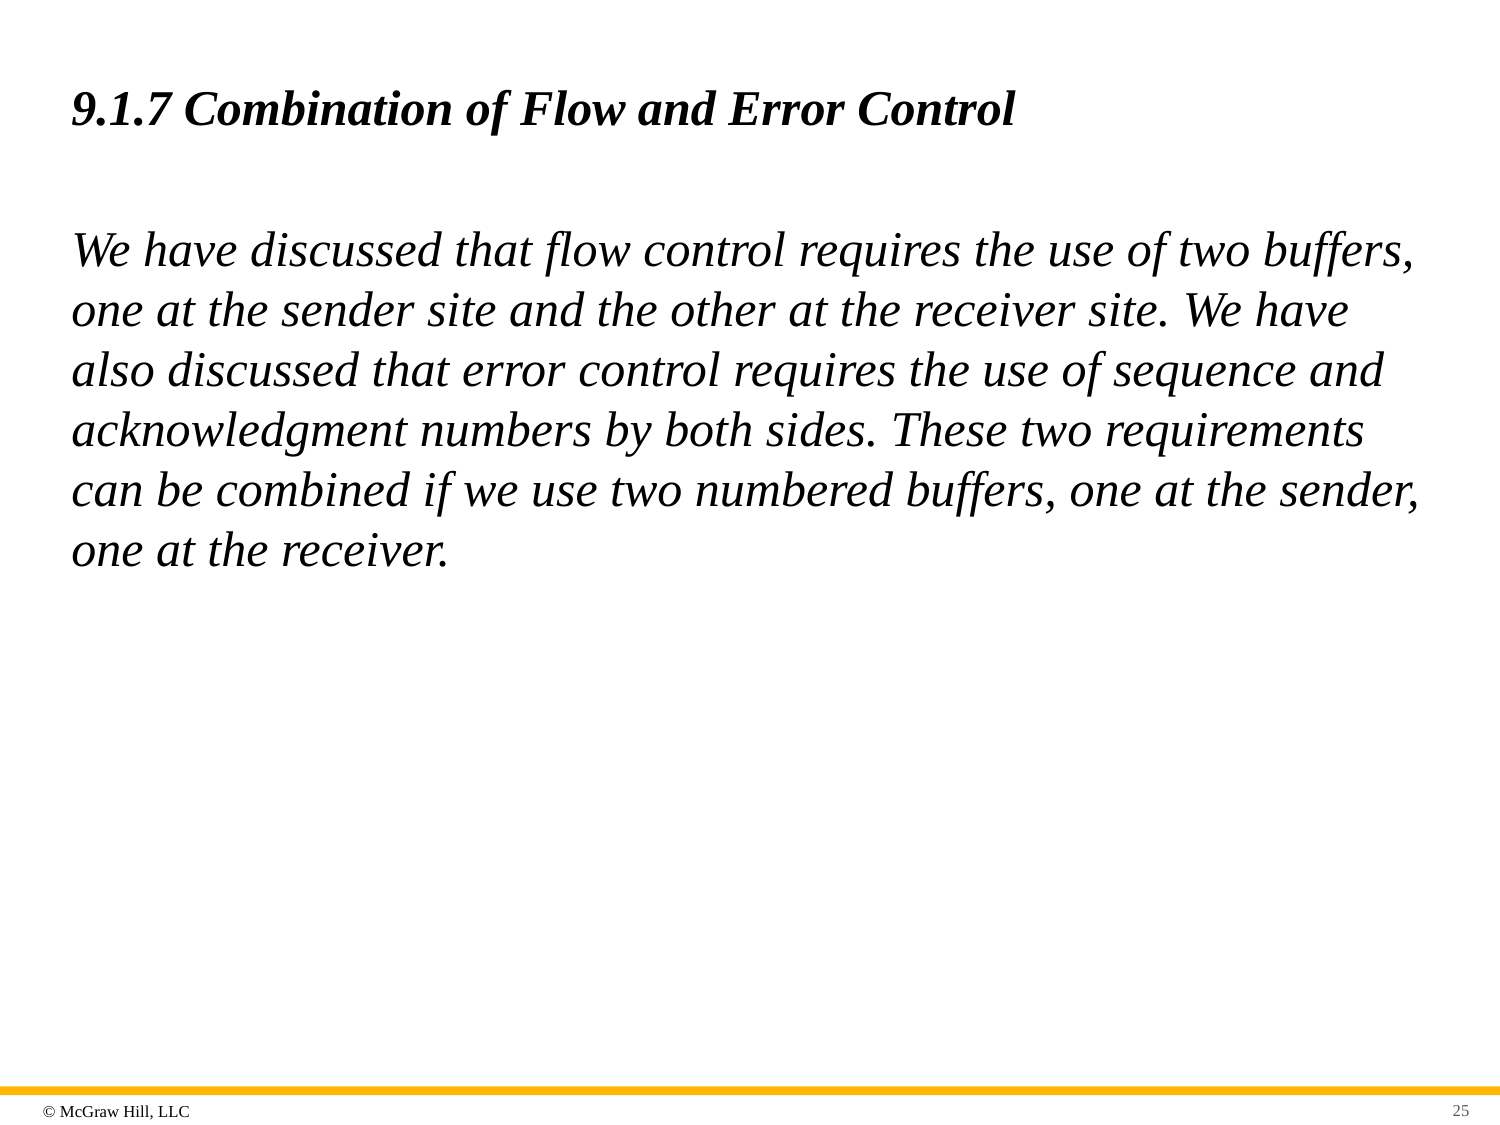

# 9.1.7 Combination of Flow and Error Control
We have discussed that flow control requires the use of two buffers, one at the sender site and the other at the receiver site. We have also discussed that error control requires the use of sequence and acknowledgment numbers by both sides. These two requirements can be combined if we use two numbered buffers, one at the sender, one at the receiver.
25